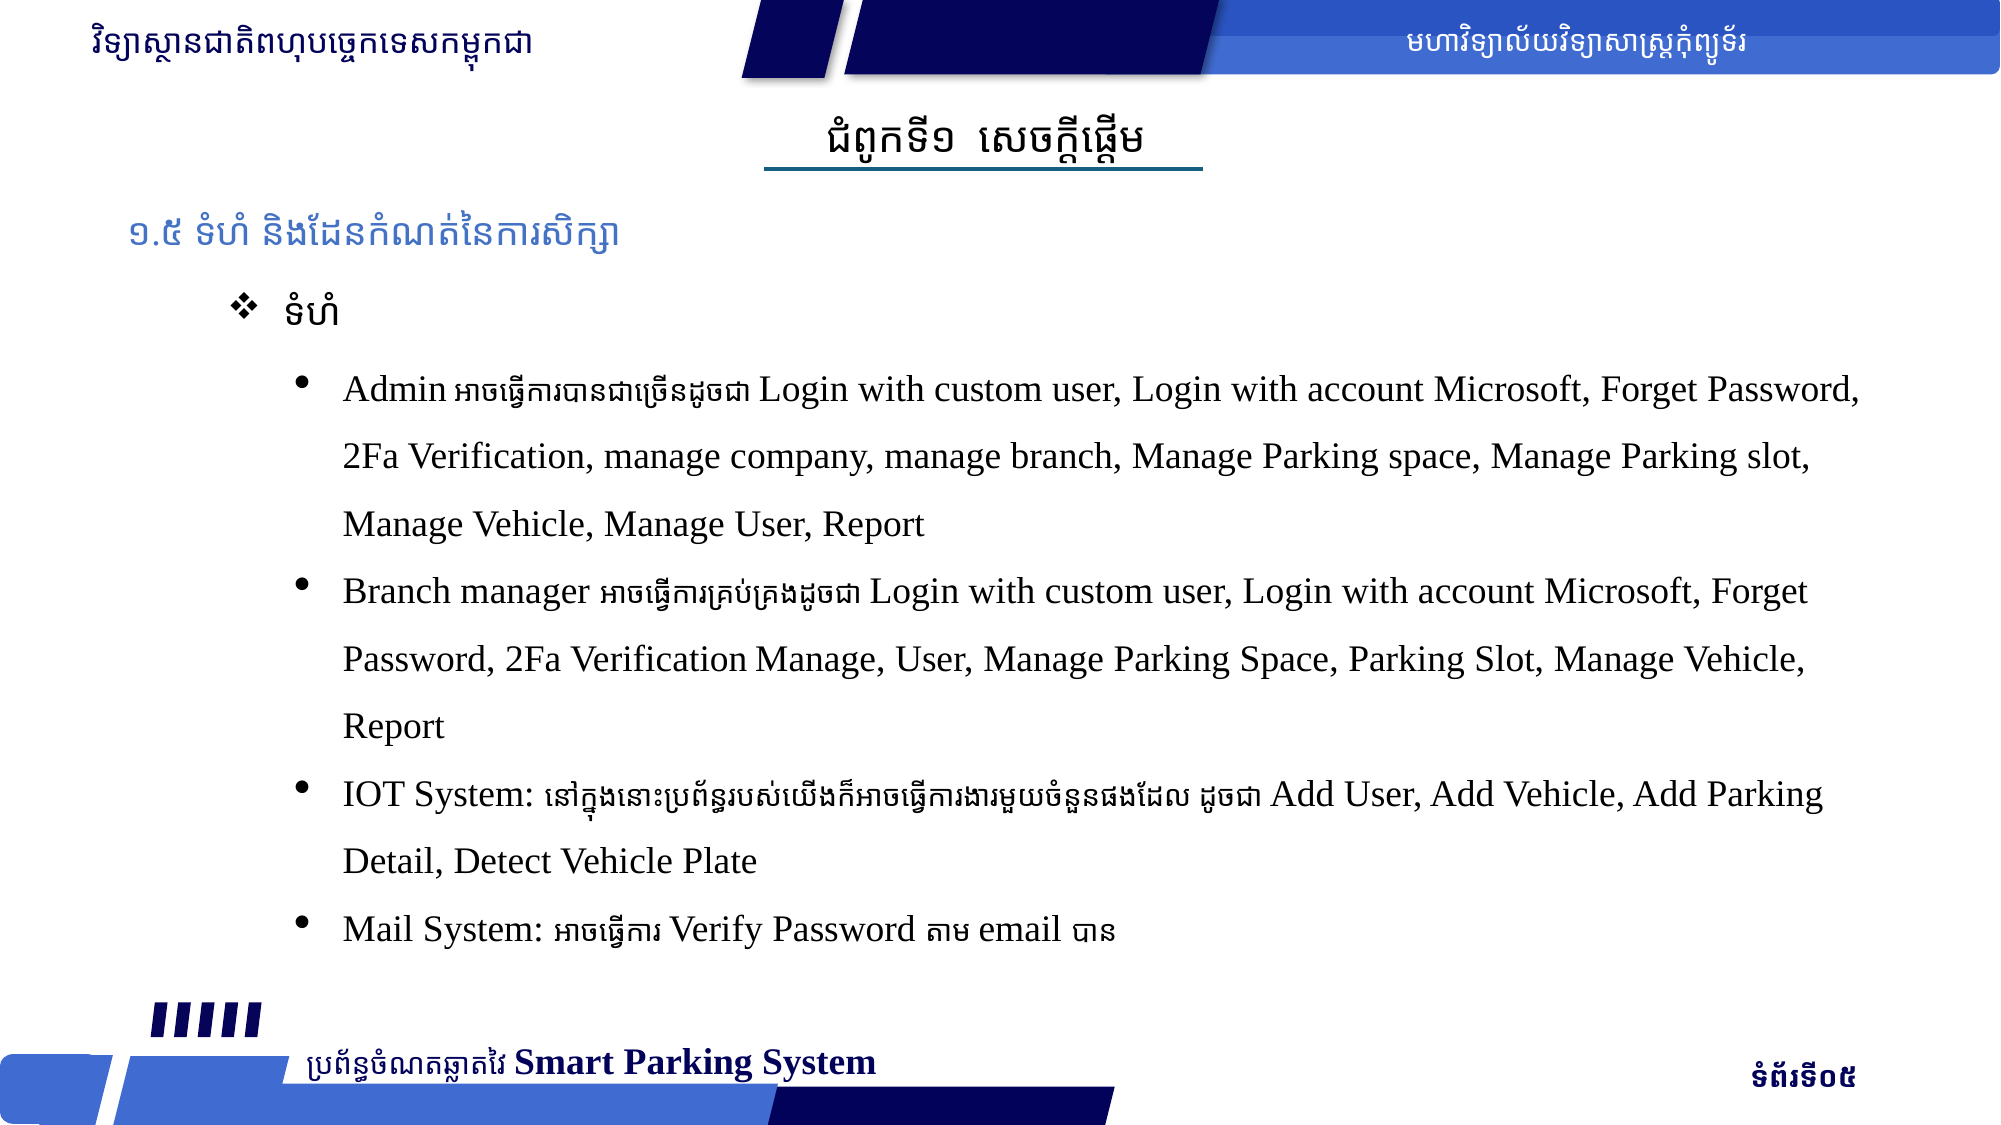

វិទ្យាស្ថានជាតិពហុបច្ចេកទេសកម្ពុកជា
មហាវិទ្យាល័យវិទ្យាសាស្រ្ដកុំព្យូទ័រ

ជំពូកទី១  សេចក្ដីផ្ដើម
១.៥ ទំហំ និងដែនកំណត់នៃការសិក្សា
ទំហំ
Admin អាចធ្វើការបានជាច្រើនដូចជា Login with custom user, Login with account Microsoft, Forget Password, 2Fa Verification, manage company, manage branch, Manage Parking space, Manage Parking slot, Manage Vehicle, Manage User, Report
Branch manager អាចធ្វើការគ្រប់គ្រងដូចជា Login with custom user, Login with account Microsoft, Forget Password, 2Fa Verification Manage, User, Manage Parking Space, Parking Slot, Manage Vehicle, Report
IOT System: នៅក្នុងនោះប្រព័ន្ធរបស់យើងក៏អាចធ្វើការងារមួយចំនួនផងដែល ដូចជា Add User, Add Vehicle, Add Parking Detail, Detect Vehicle Plate
Mail System: អាចធ្វើការ Verify Password តាម email បាន

ប្រព័ន្ធចំណតឆ្លាតវៃ Smart Parking System
 ទំព័រទី០៥